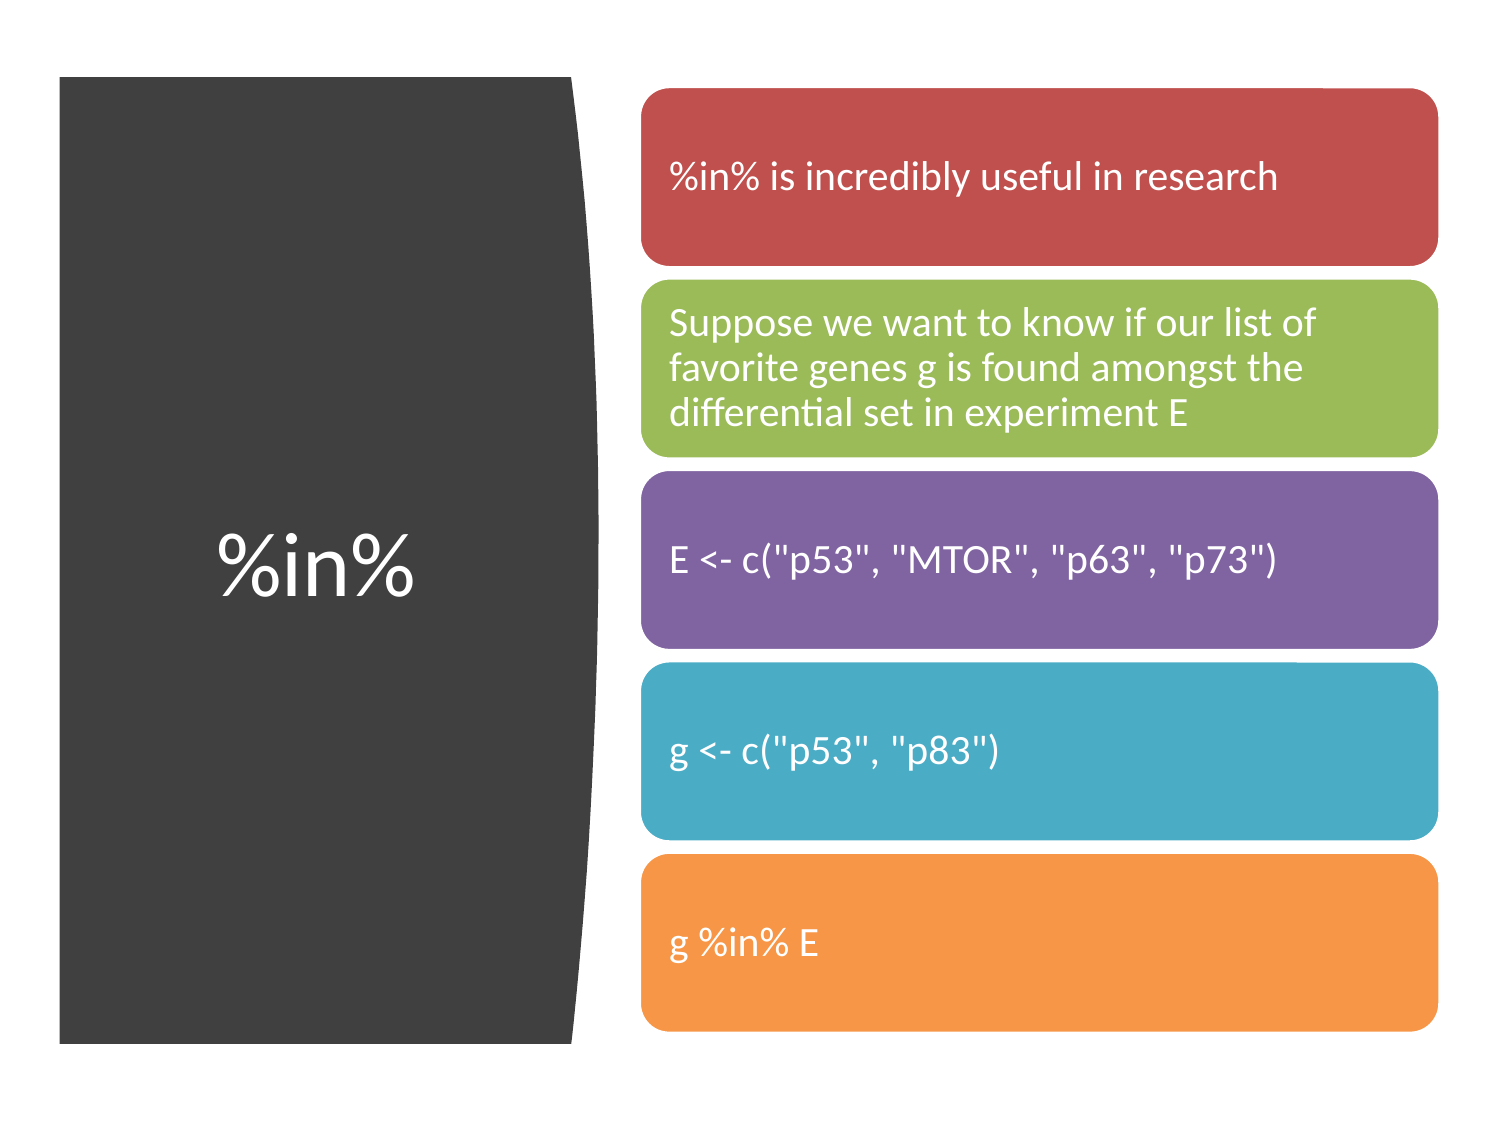

%in% is incredibly useful in research
Suppose we want to know if our list of favorite genes g is found amongst the differential set in experiment E
E <- c("p53", "MTOR", "p63", "p73")
g <- c("p53", "p83")
g %in% E

# %in%